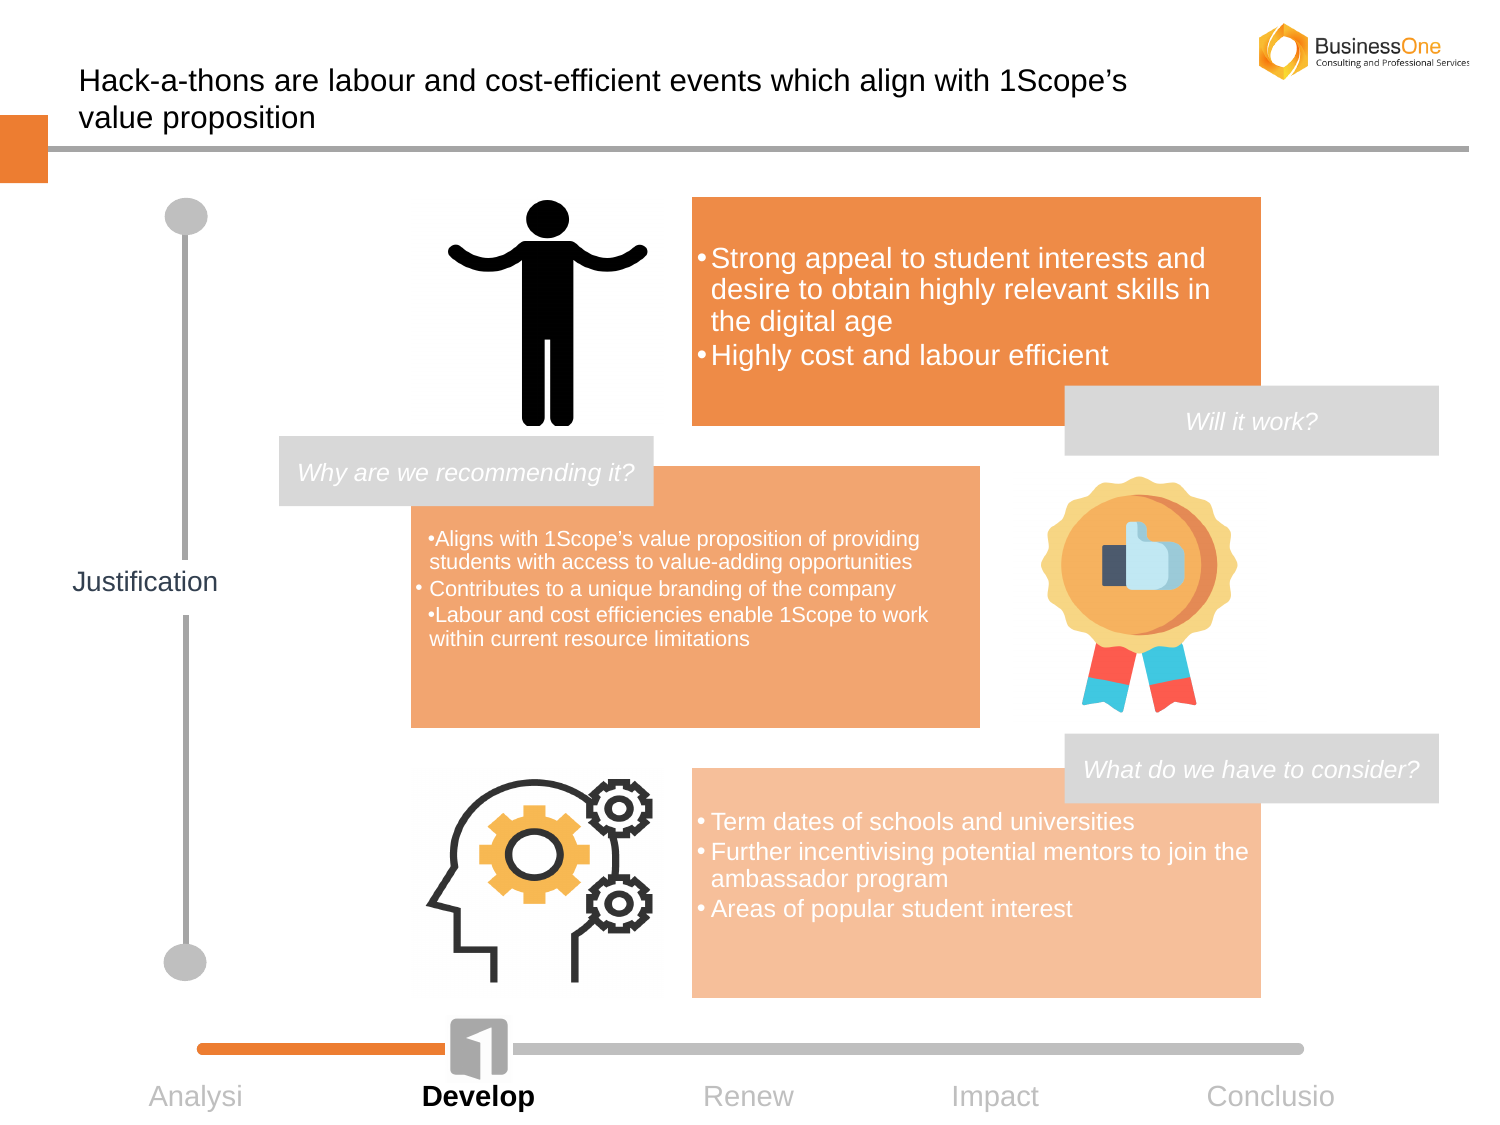

Hack-a-thons are labour and cost-efficient events which align with 1Scope’s value proposition

Strong appeal to student interests and desire to obtain highly relevant skills in the digital age
Highly cost and labour efficient

Aligns with 1Scope’s value proposition of providing students with access to value-adding opportunities
Contributes to a unique branding of the company
Labour and cost efficiencies enable 1Scope to work within current resource limitations

Term dates of schools and universities
Further incentivising potential mentors to join the ambassador program
Areas of popular student interest

Will it work?
Why are we recommending it?
Justification
What do we have to consider?